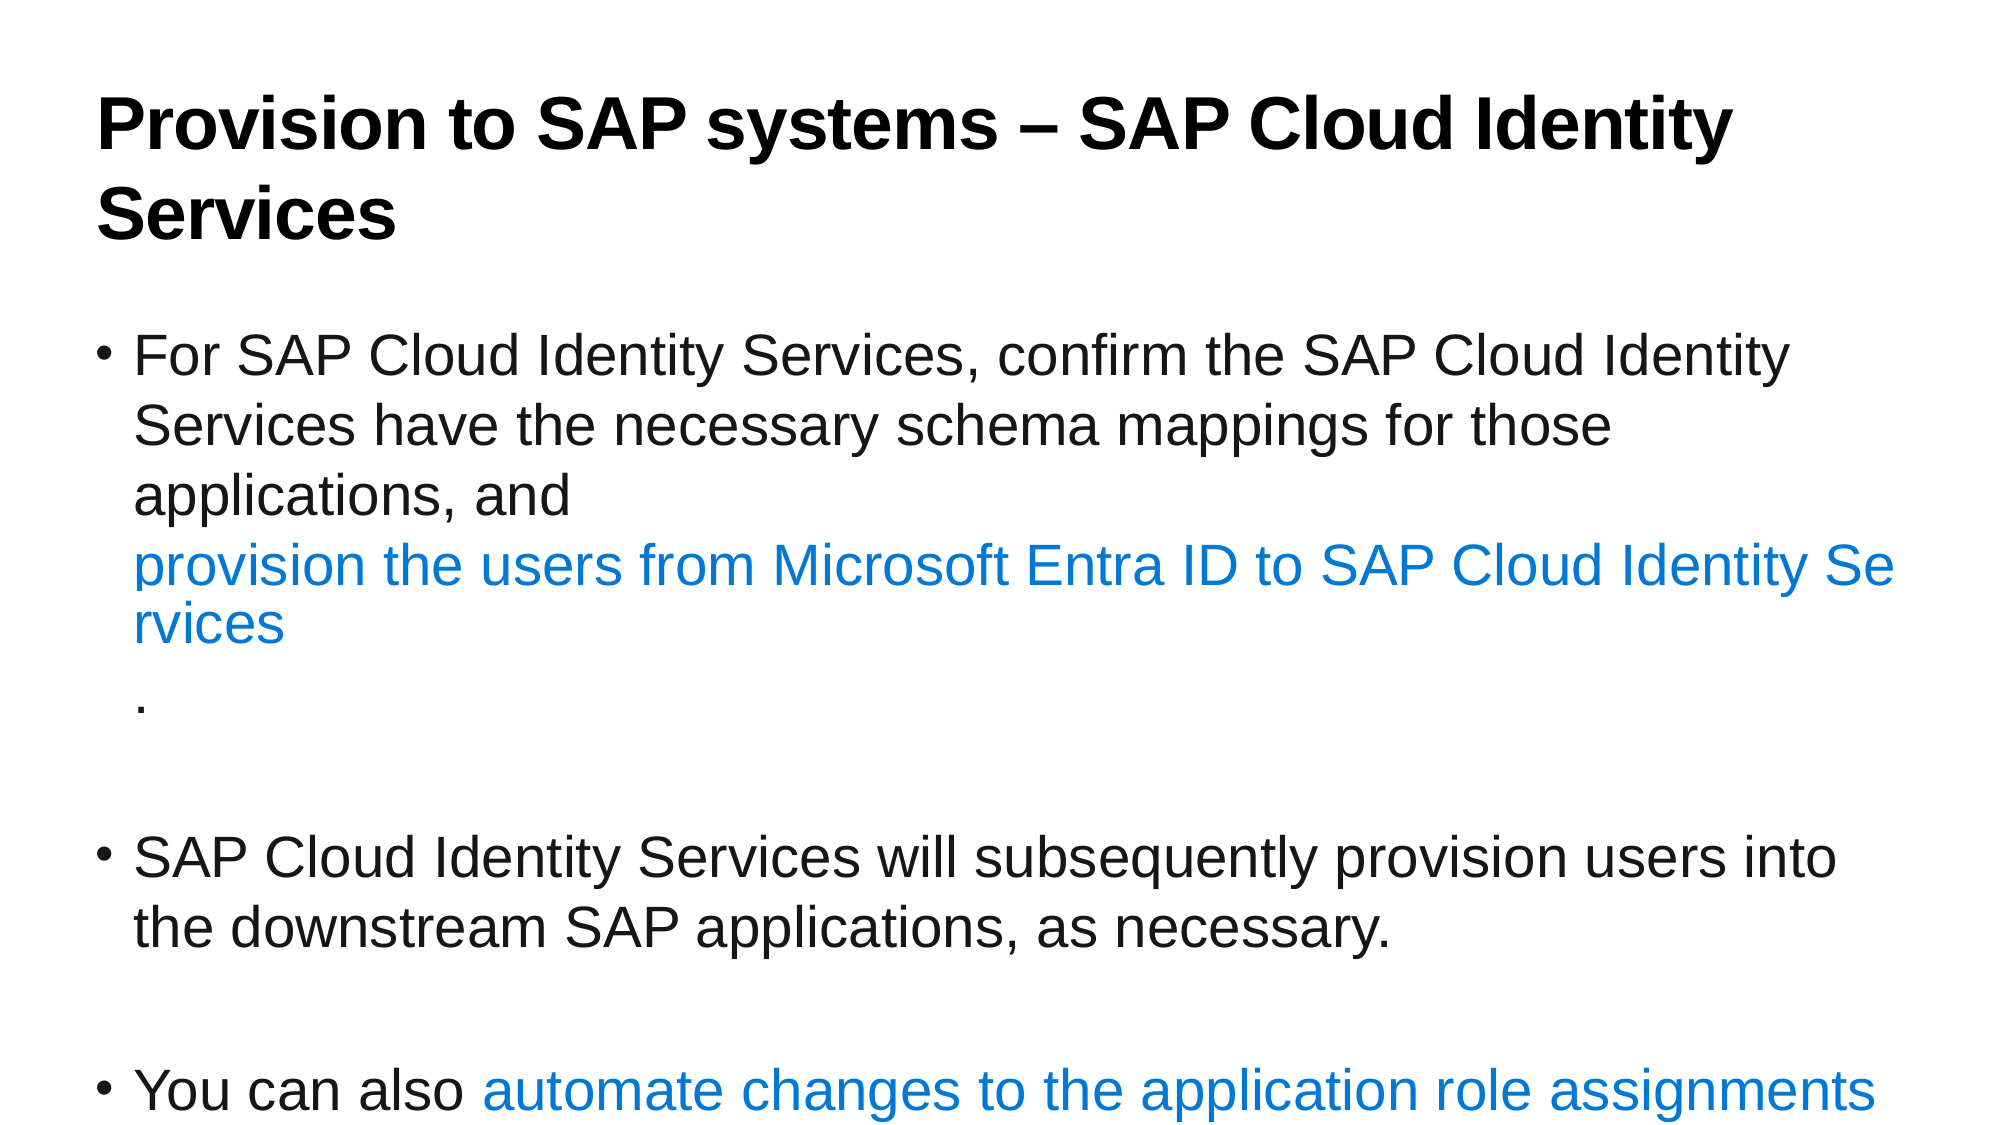

# Provision to SAP systems – SAP Cloud Identity Services

For SAP Cloud Identity Services, confirm the SAP Cloud Identity Services have the necessary schema mappings for those applications, and provision the users from Microsoft Entra ID to SAP Cloud Identity Services.

SAP Cloud Identity Services will subsequently provision users into the downstream SAP applications, as necessary.

You can also automate changes to the application role assignments in Microsoft Entra ID for SAP Cloud Identity Services.